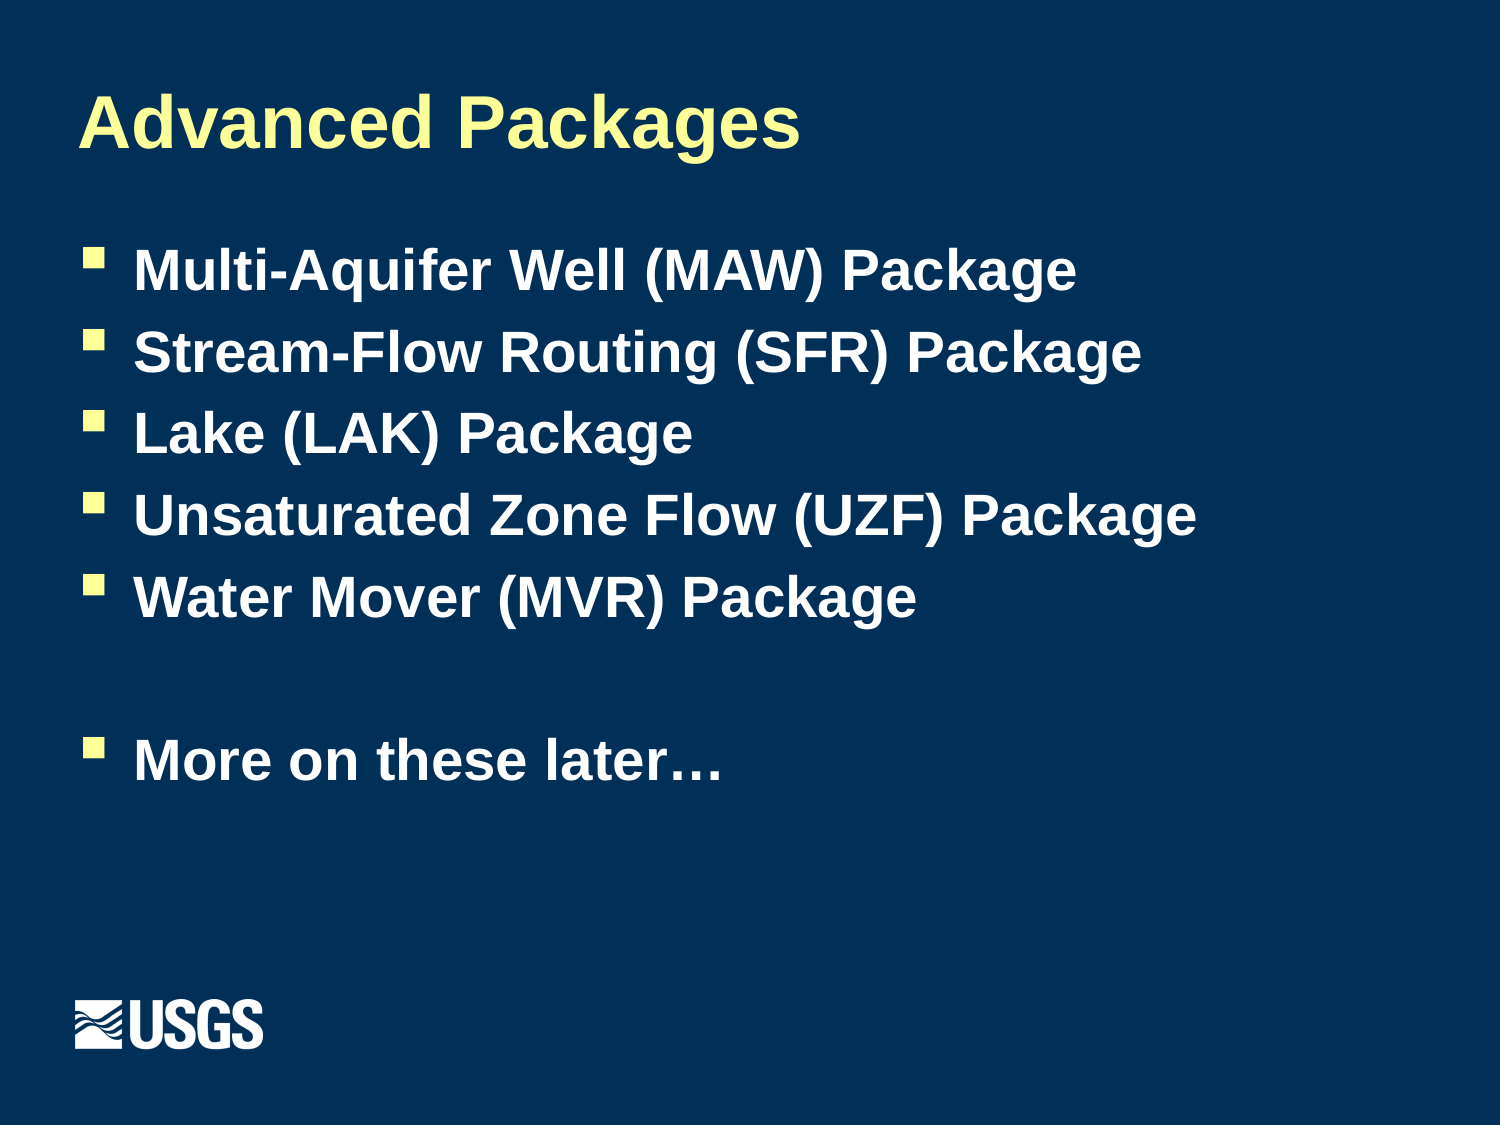

# Advanced Packages
Multi-Aquifer Well (MAW) Package
Stream-Flow Routing (SFR) Package
Lake (LAK) Package
Unsaturated Zone Flow (UZF) Package
Water Mover (MVR) Package

More on these later…